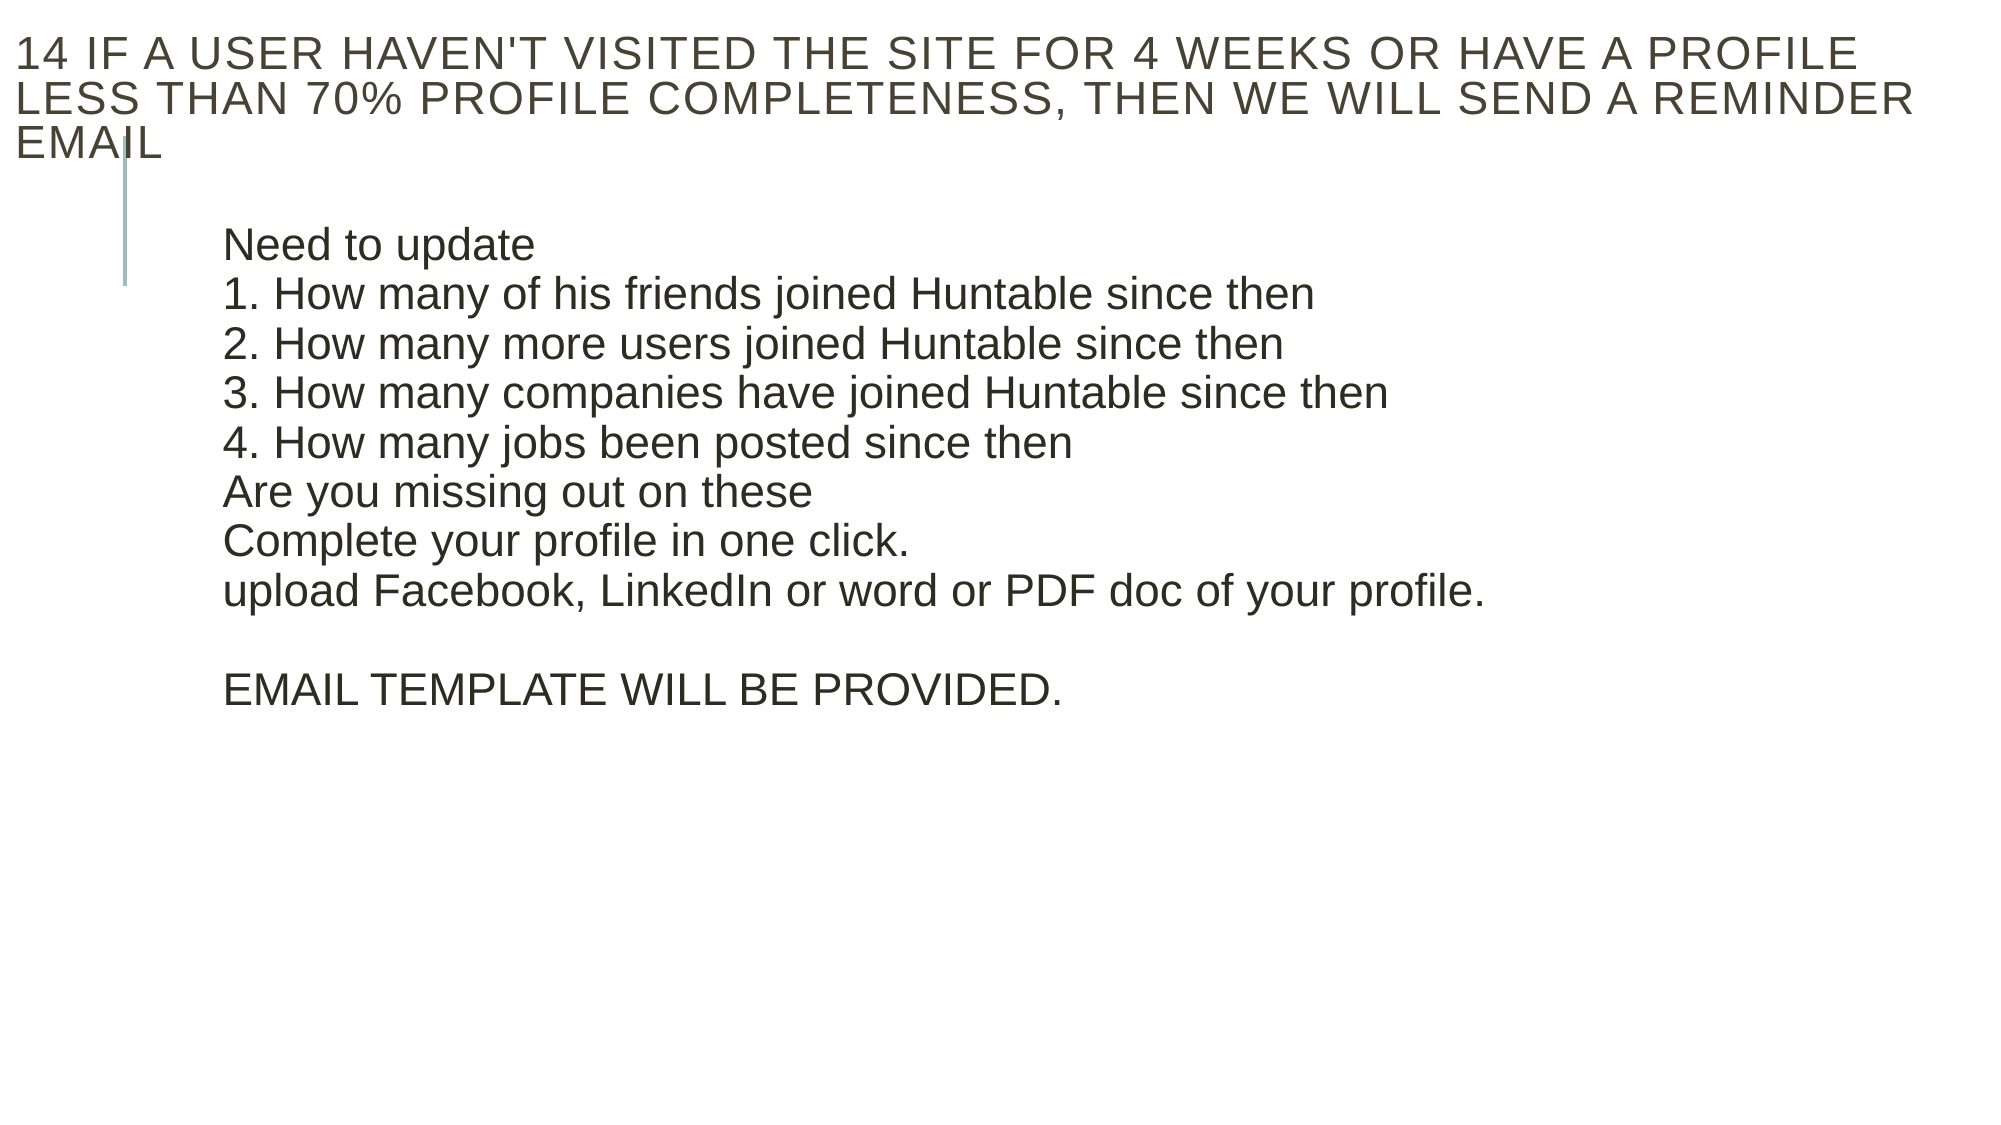

# 14 If a user haven't visited the site for 4 weeks or have a profile less than 70% profile completeness, then we will send a reminder email
Need to update
1. How many of his friends joined Huntable since then
2. How many more users joined Huntable since then
3. How many companies have joined Huntable since then
4. How many jobs been posted since then
Are you missing out on these
Complete your profile in one click.
upload Facebook, LinkedIn or word or PDF doc of your profile.

EMAIL TEMPLATE WILL BE PROVIDED.